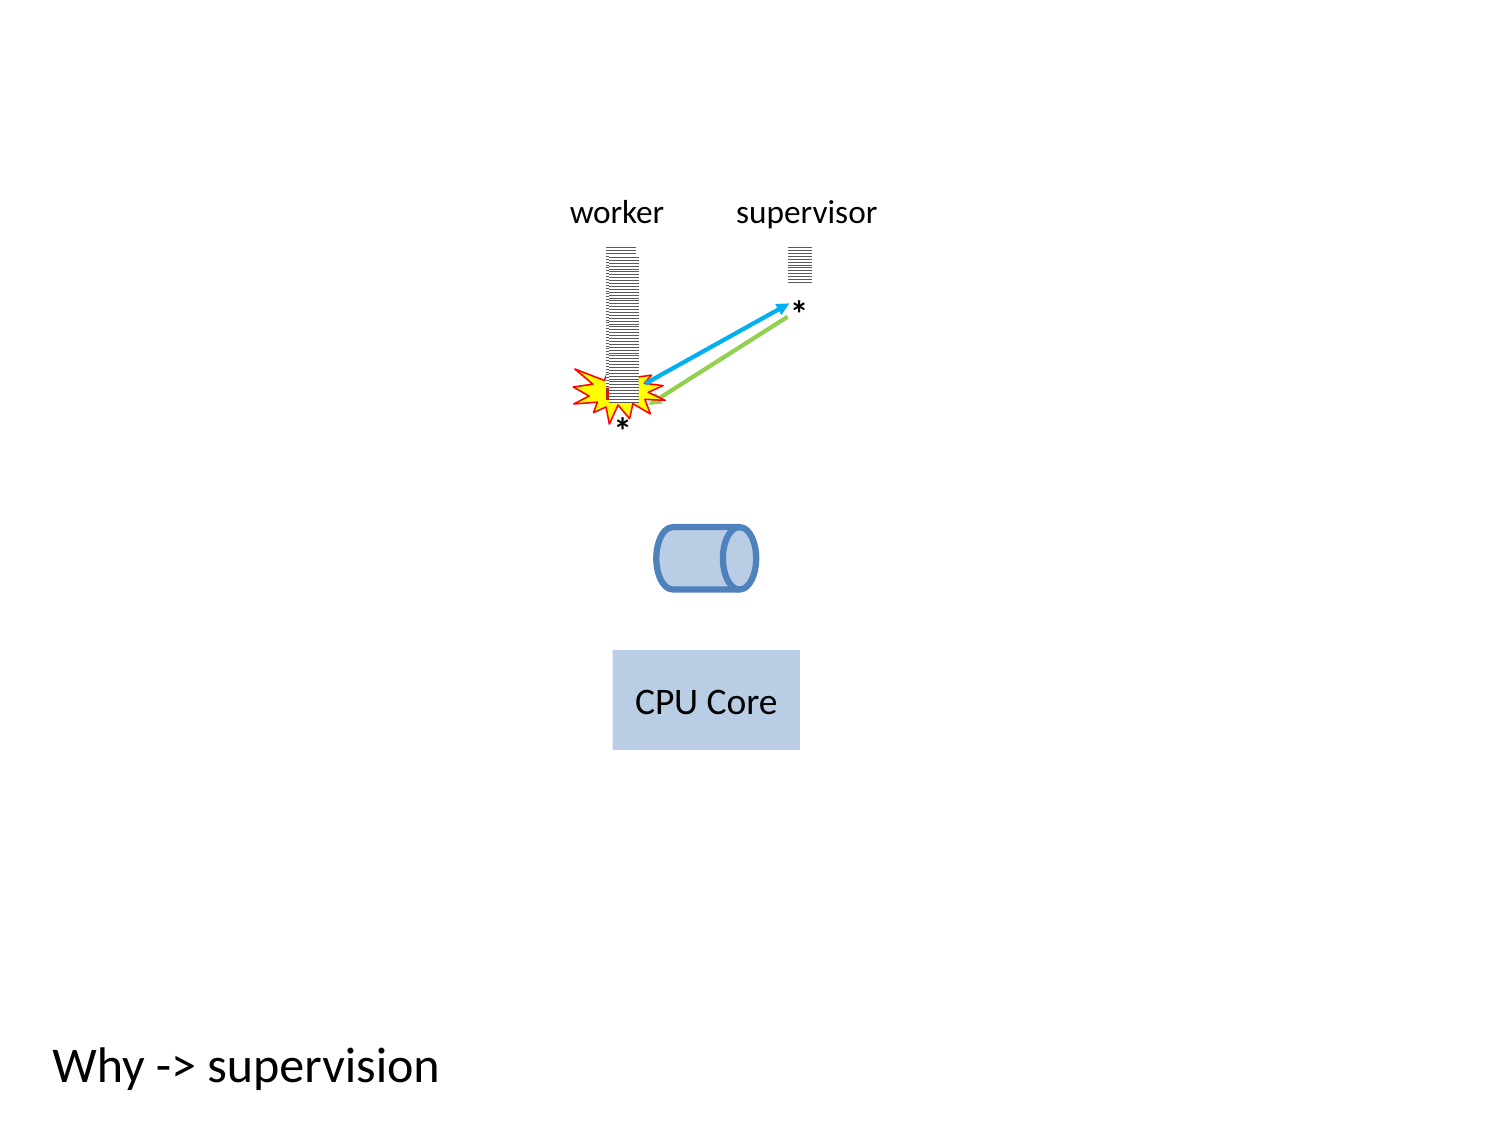

worker
supervisor

*

*

CPU Core
Why -> supervision